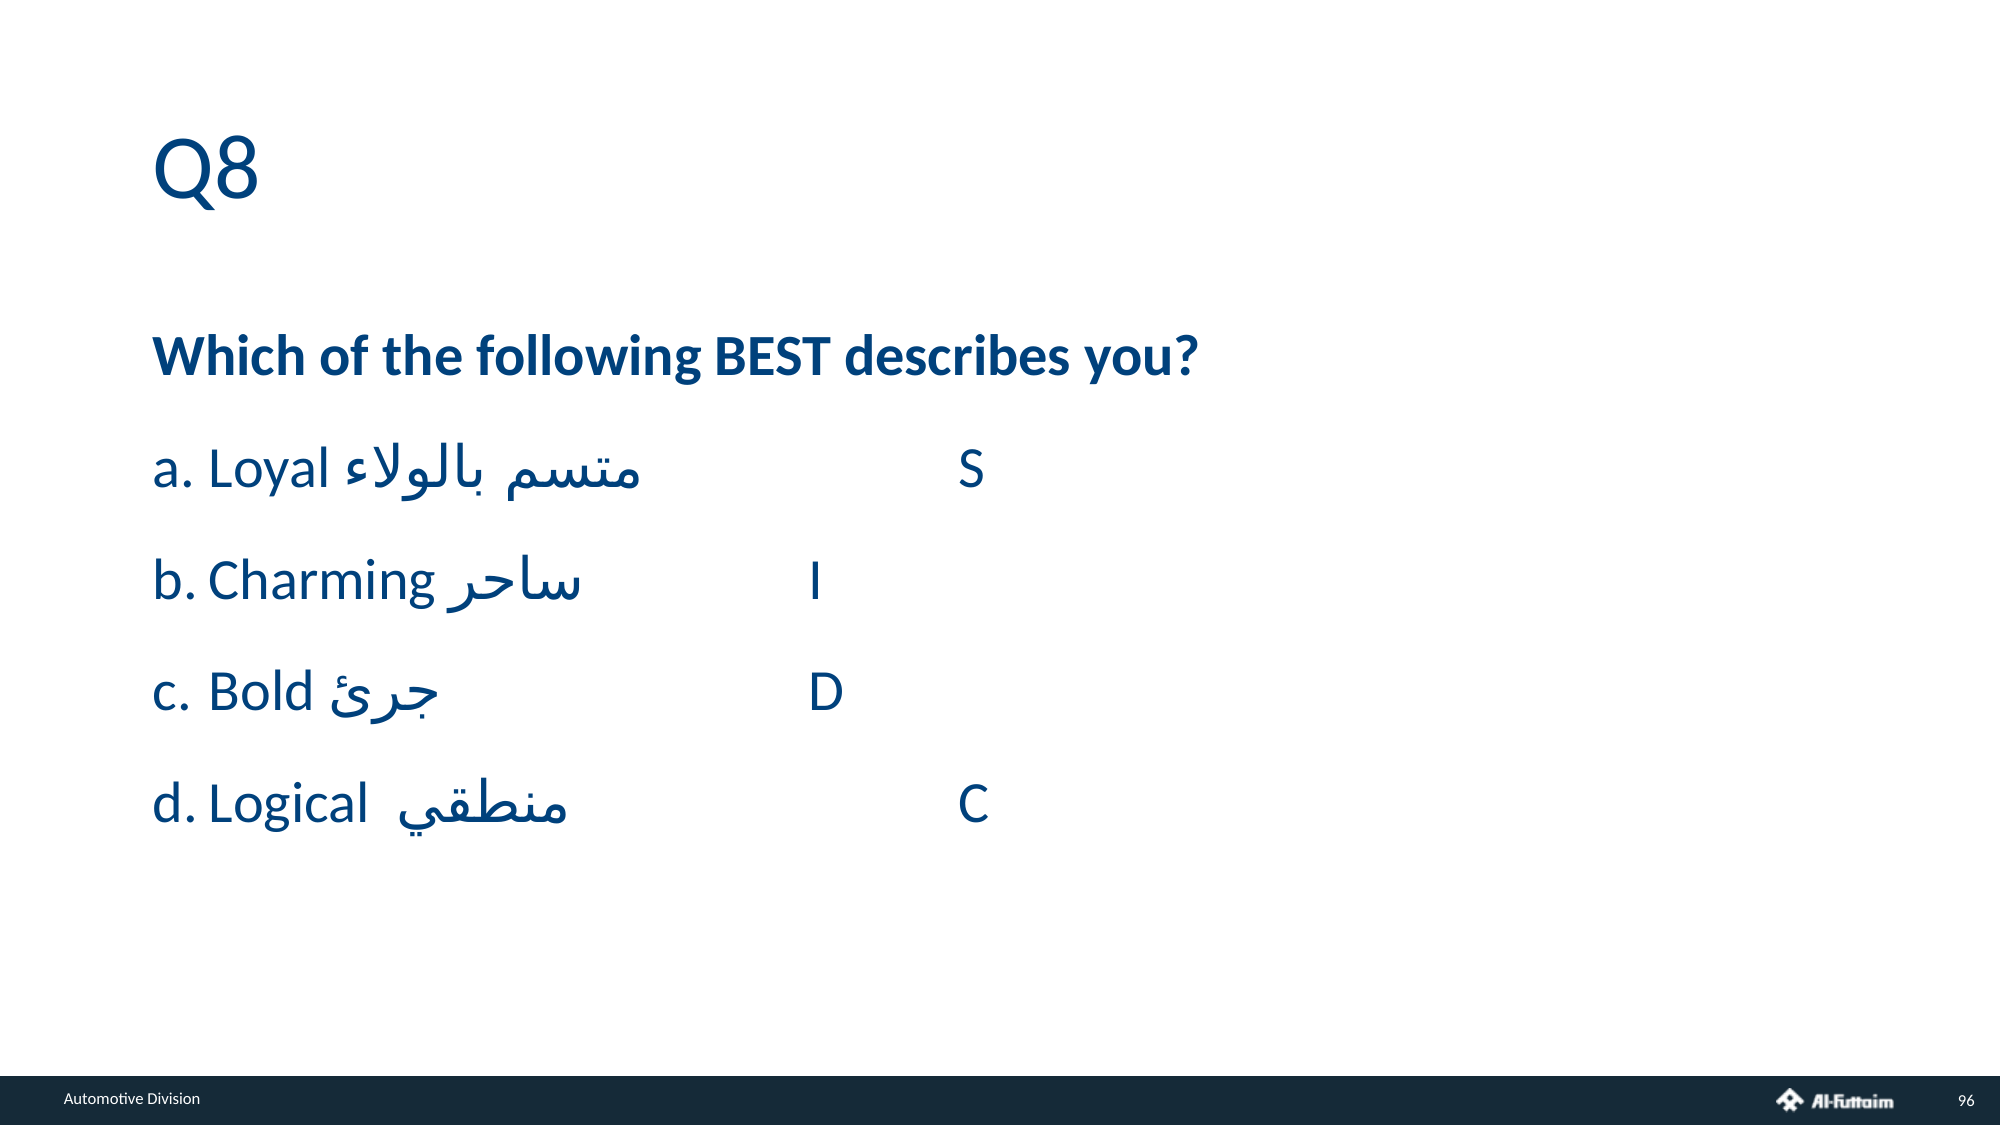

# Q8
Which of the following BEST describes you?
Loyal متسم بالولاء 		S
Charming ساحر 		I
Bold جرئ 			D
Logical  منطقي			C